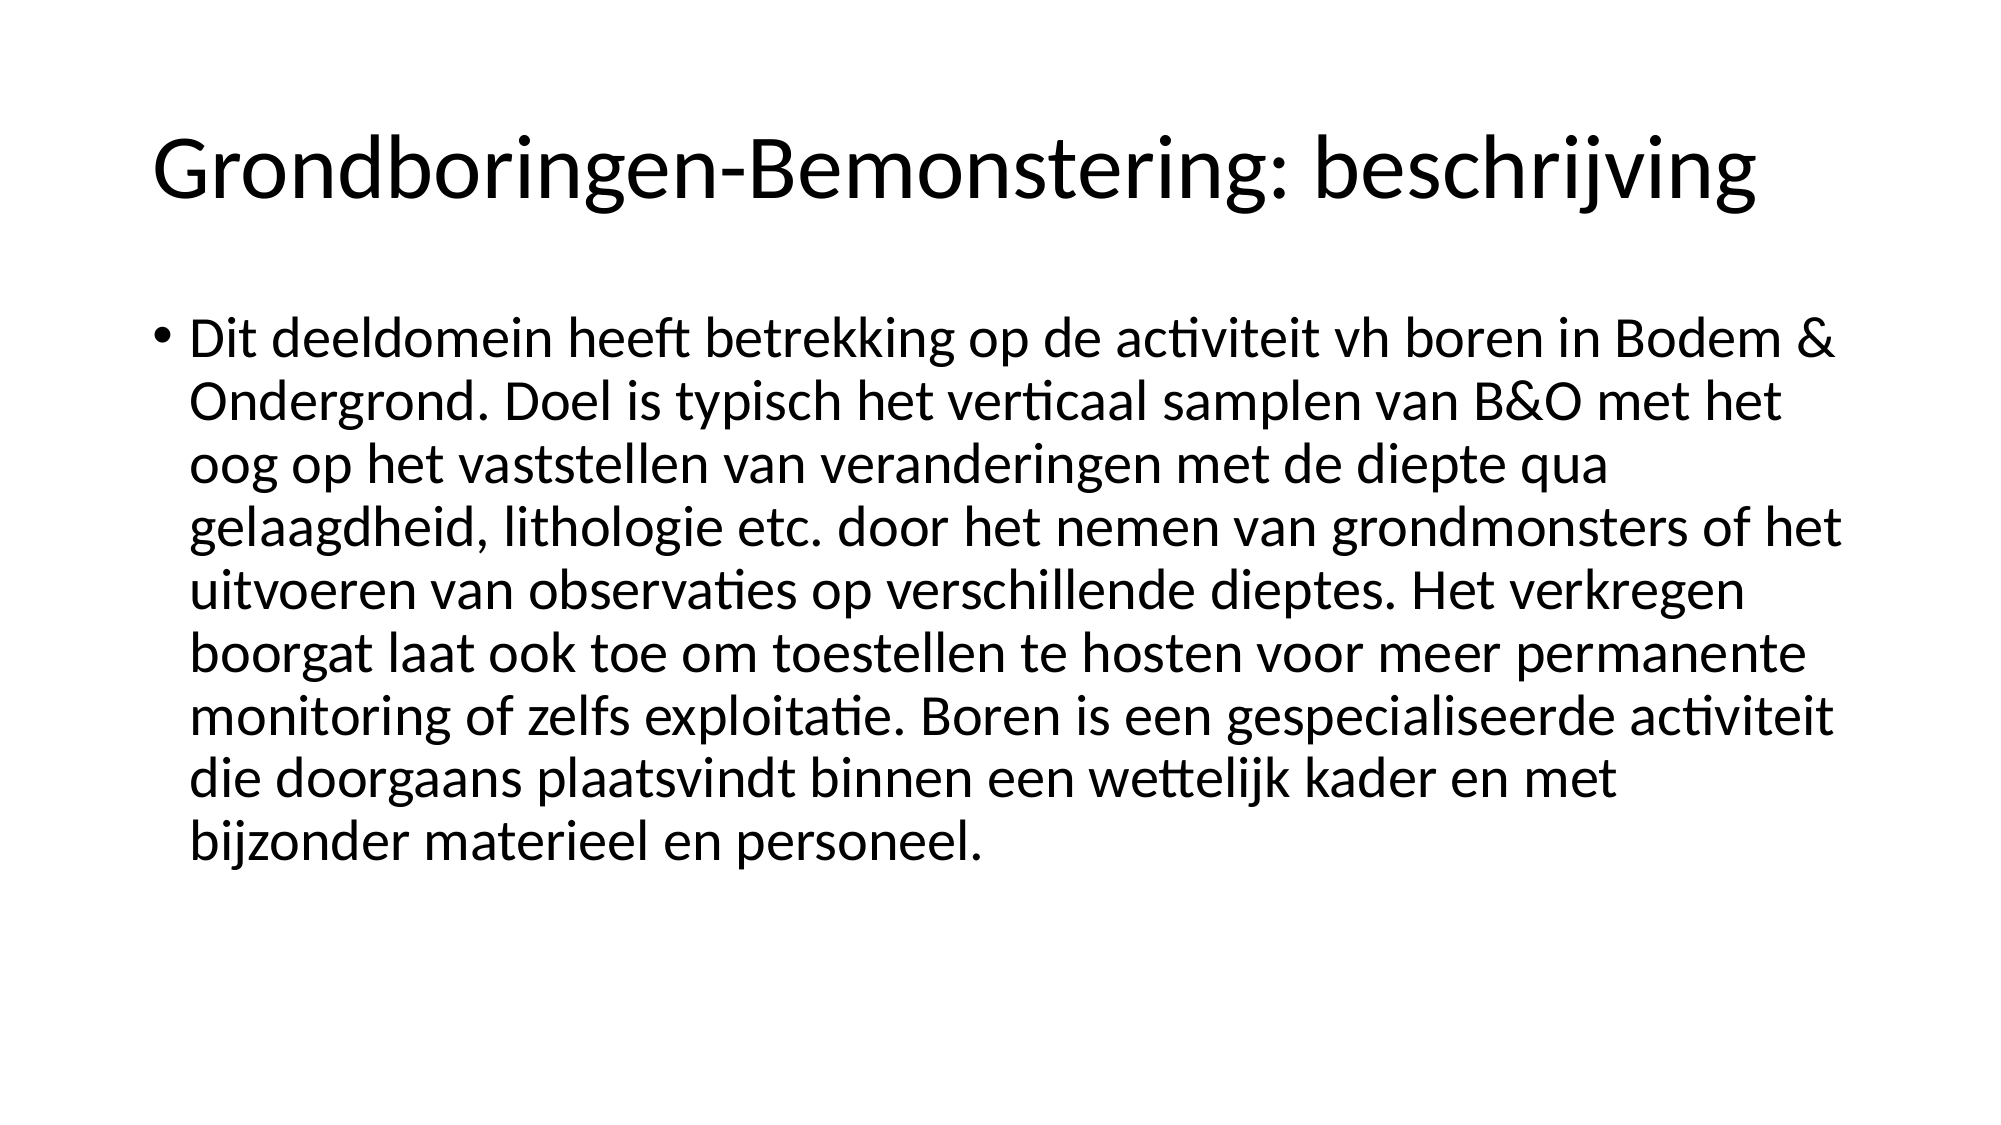

# Grondboringen-Bemonstering: beschrijving
Dit deeldomein heeft betrekking op de activiteit vh boren in Bodem & Ondergrond. Doel is typisch het verticaal samplen van B&O met het oog op het vaststellen van veranderingen met de diepte qua gelaagdheid, lithologie etc. door het nemen van grondmonsters of het uitvoeren van observaties op verschillende dieptes. Het verkregen boorgat laat ook toe om toestellen te hosten voor meer permanente monitoring of zelfs exploitatie. Boren is een gespecialiseerde activiteit die doorgaans plaatsvindt binnen een wettelijk kader en met bijzonder materieel en personeel.